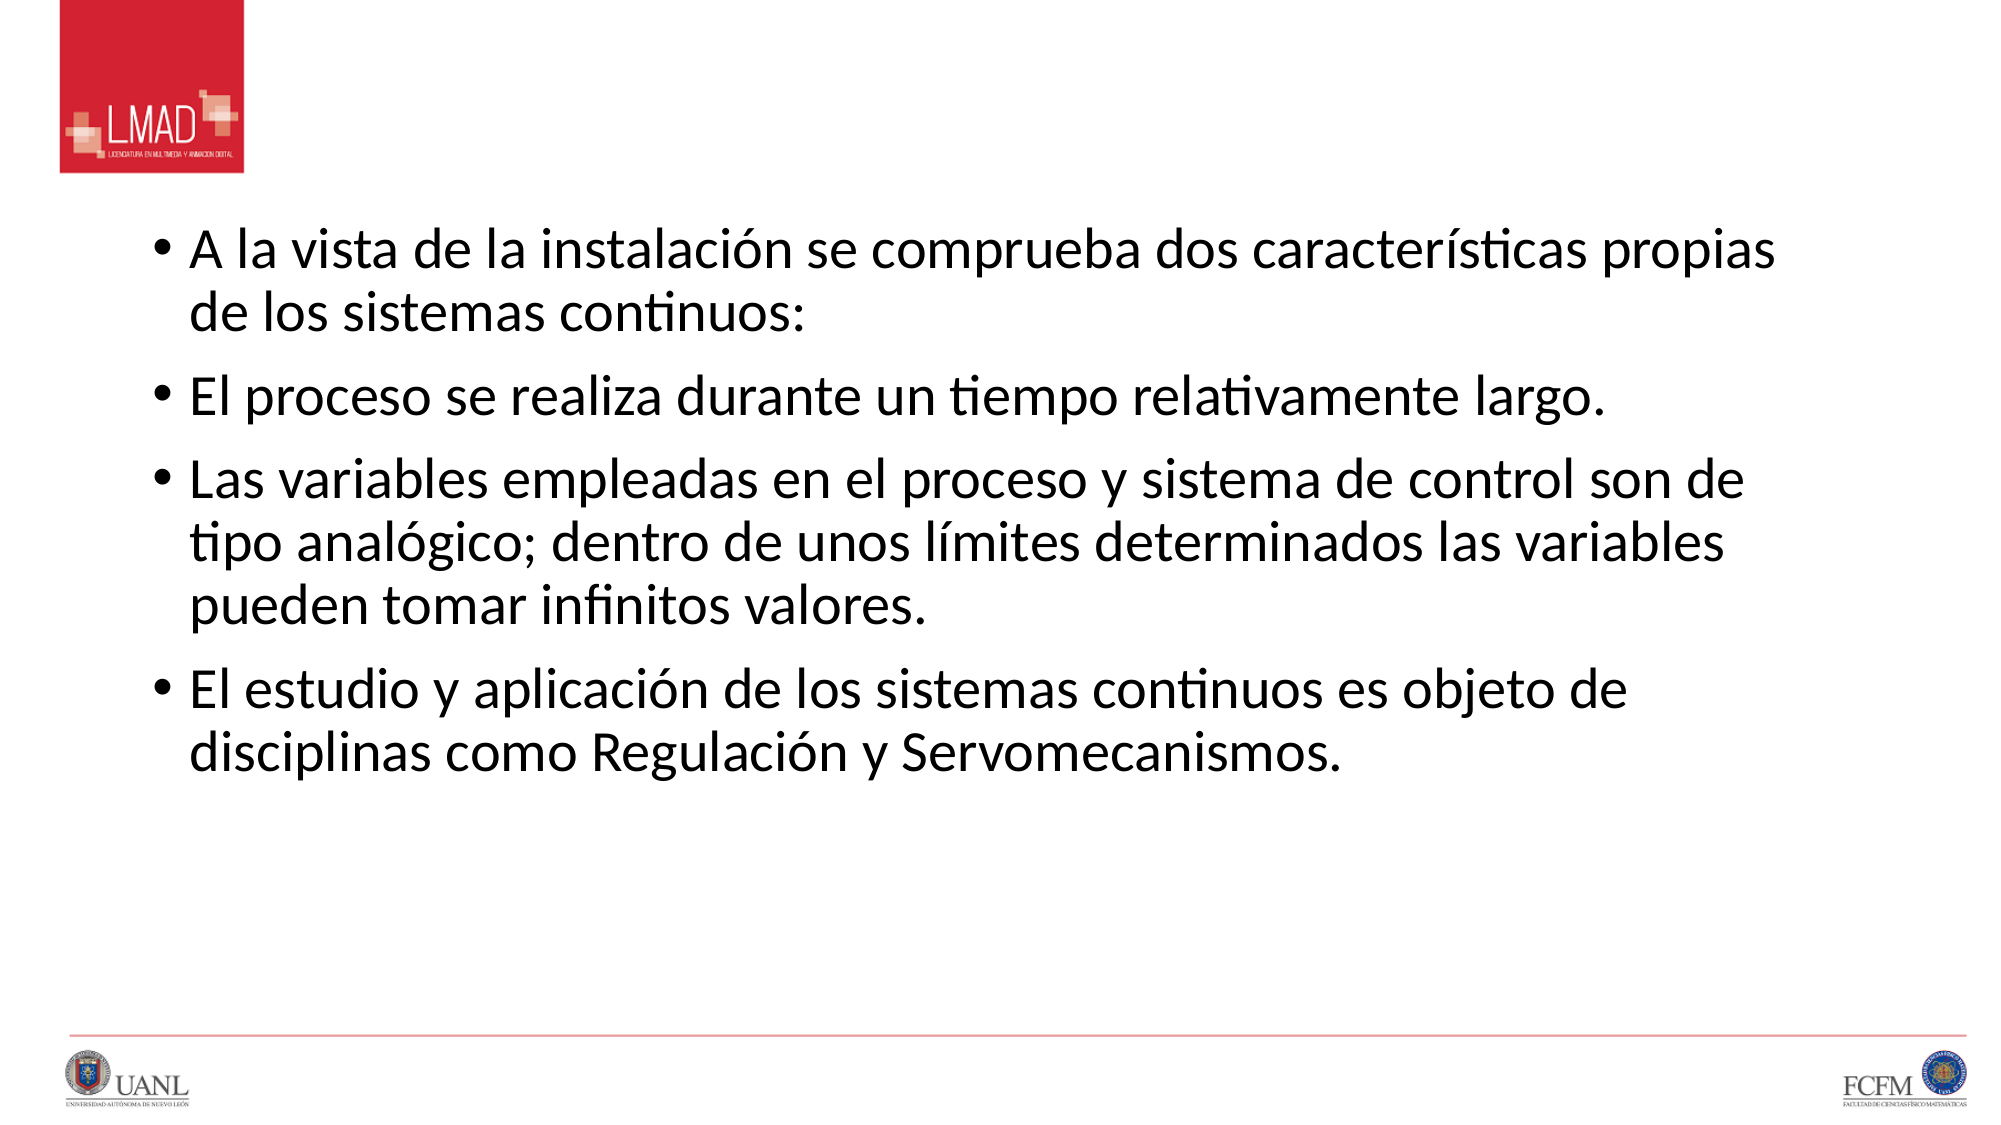

#
A la vista de la instalación se comprueba dos características propias de los sistemas continuos:
El proceso se realiza durante un tiempo relativamente largo.
Las variables empleadas en el proceso y sistema de control son de tipo analógico; dentro de unos límites determinados las variables pueden tomar infinitos valores.
El estudio y aplicación de los sistemas continuos es objeto de disciplinas como Regulación y Servomecanismos.